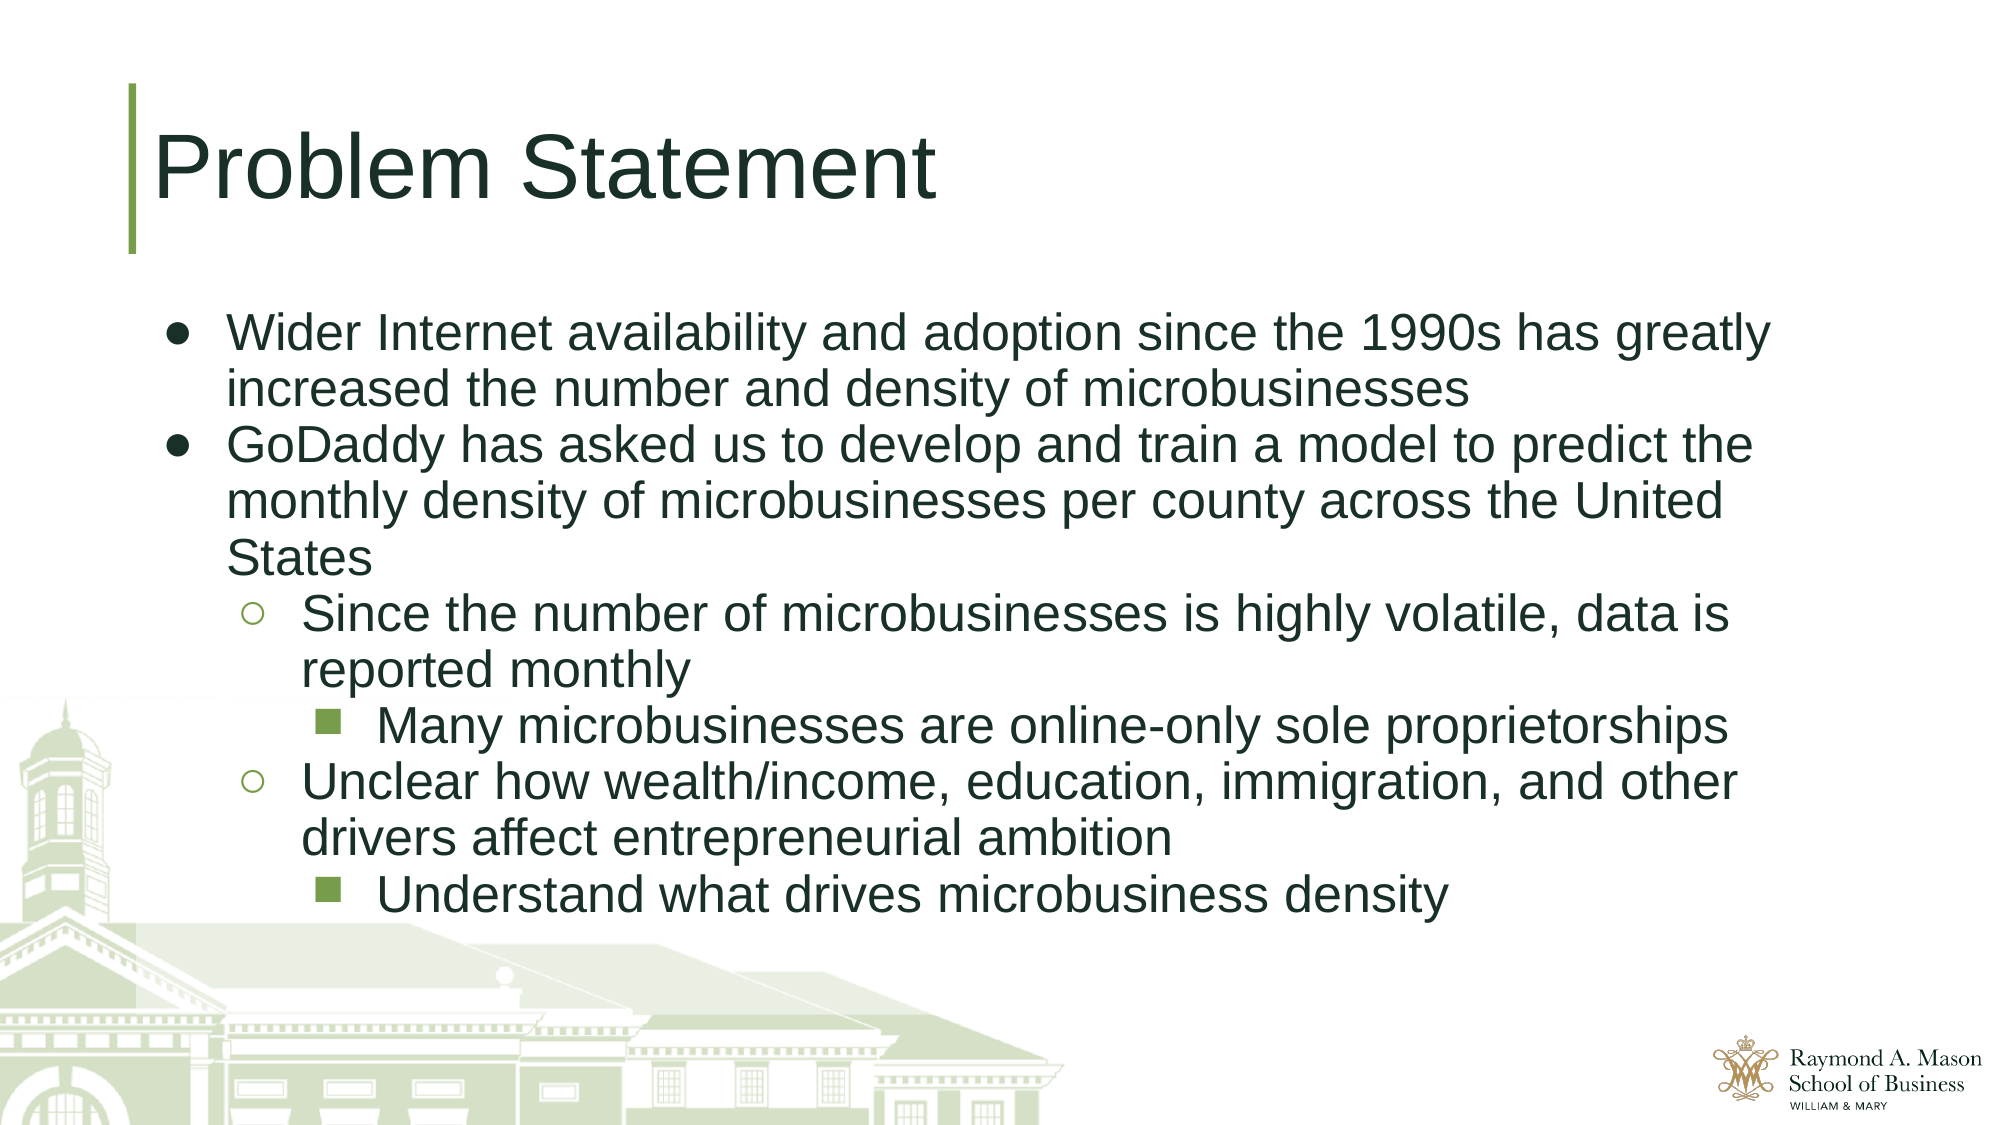

# Problem Statement
Wider Internet availability and adoption since the 1990s has greatly increased the number and density of microbusinesses
GoDaddy has asked us to develop and train a model to predict the monthly density of microbusinesses per county across the United States
Since the number of microbusinesses is highly volatile, data is reported monthly
Many microbusinesses are online-only sole proprietorships
Unclear how wealth/income, education, immigration, and other drivers affect entrepreneurial ambition
Understand what drives microbusiness density